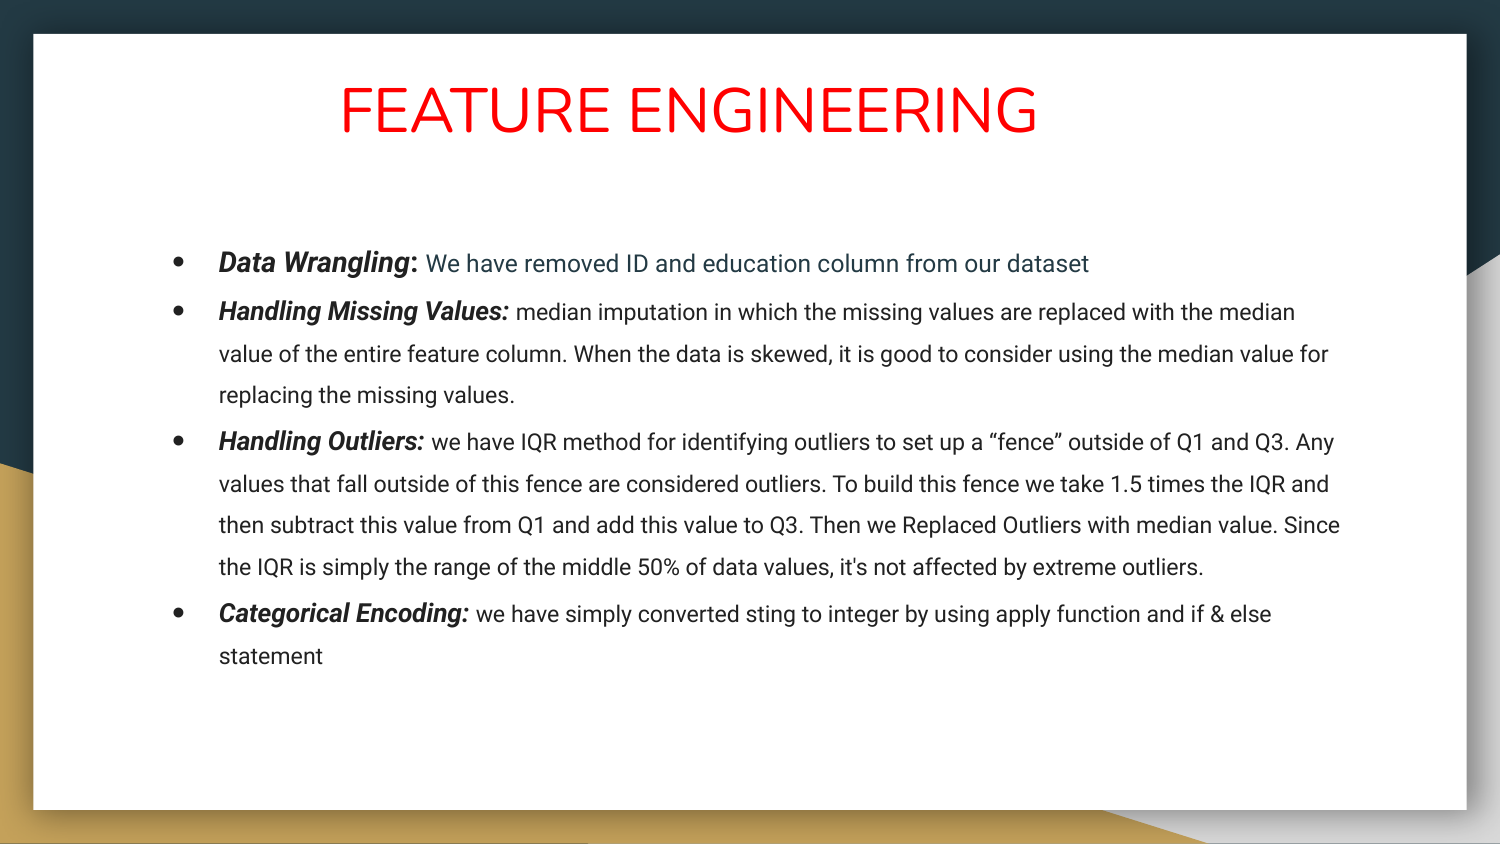

# FEATURE ENGINEERING
Data Wrangling: We have removed ID and education column from our dataset
Handling Missing Values: median imputation in which the missing values are replaced with the median value of the entire feature column. When the data is skewed, it is good to consider using the median value for replacing the missing values.
Handling Outliers: we have IQR method for identifying outliers to set up a “fence” outside of Q1 and Q3. Any values that fall outside of this fence are considered outliers. To build this fence we take 1.5 times the IQR and then subtract this value from Q1 and add this value to Q3. Then we Replaced Outliers with median value. Since the IQR is simply the range of the middle 50% of data values, it's not affected by extreme outliers.
Categorical Encoding: we have simply converted sting to integer by using apply function and if & else statement